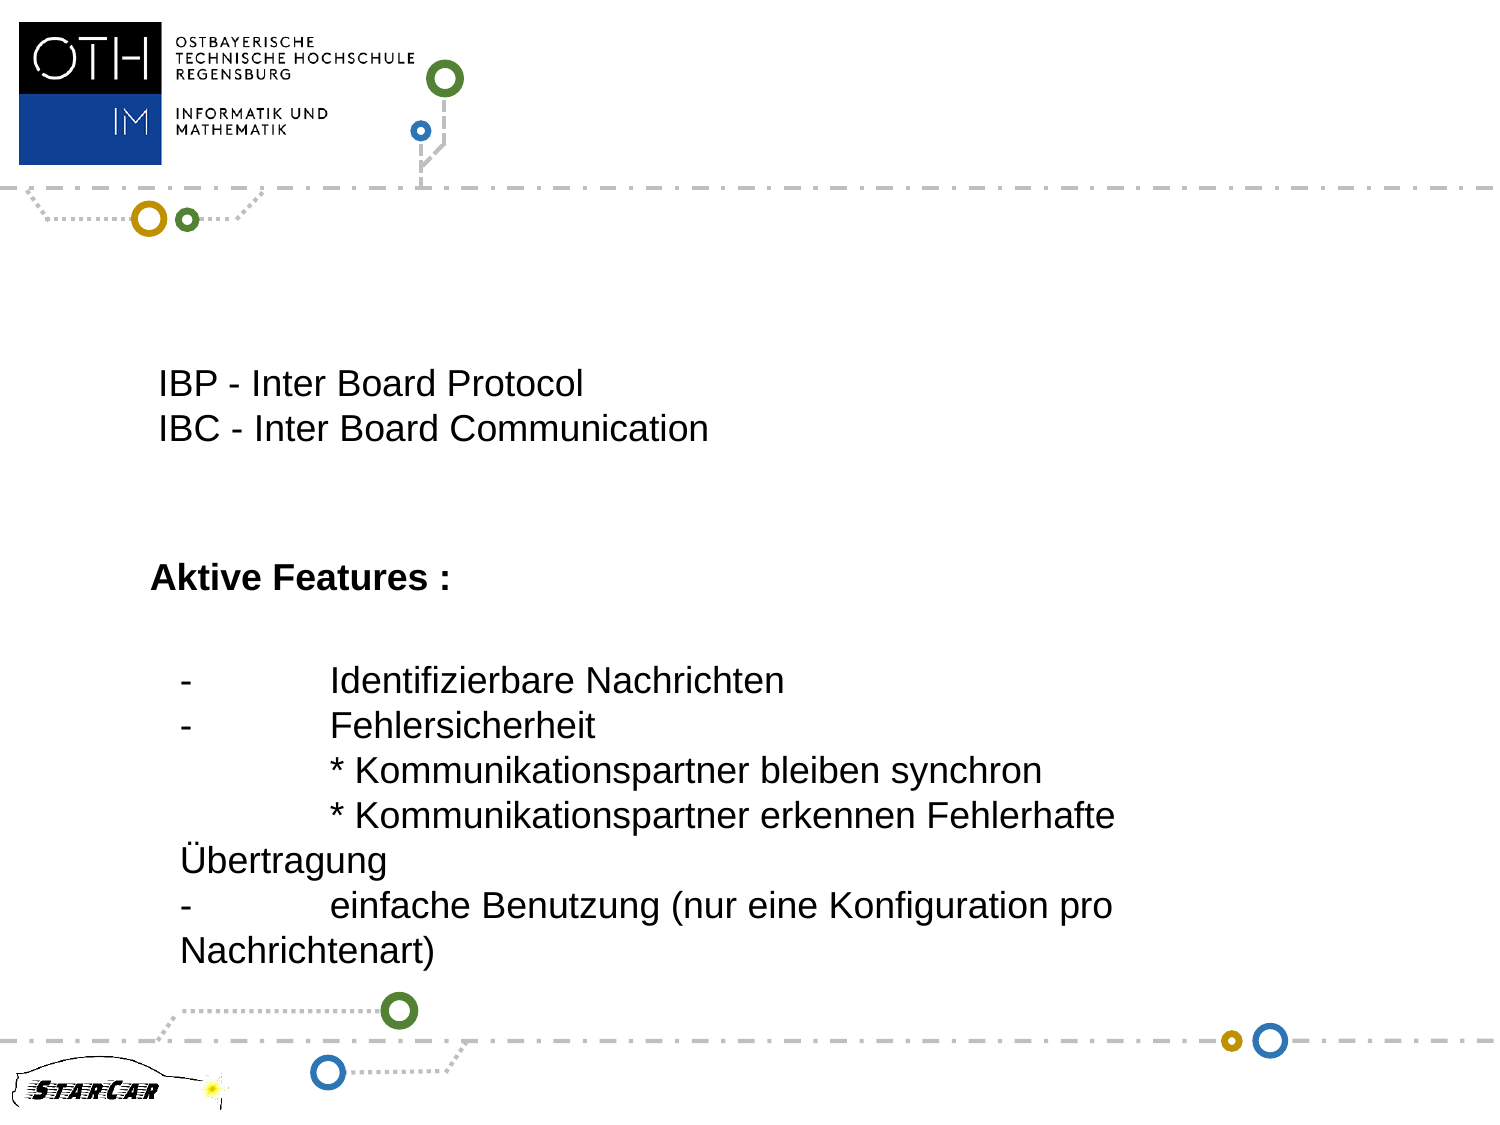

IBP - Inter Board Protocol
IBC - Inter Board Communication
Aktive Features :
-	Identifizierbare Nachrichten
-	Fehlersicherheit
	* Kommunikationspartner bleiben synchron
	* Kommunikationspartner erkennen Fehlerhafte Übertragung
-	einfache Benutzung (nur eine Konfiguration pro Nachrichtenart)